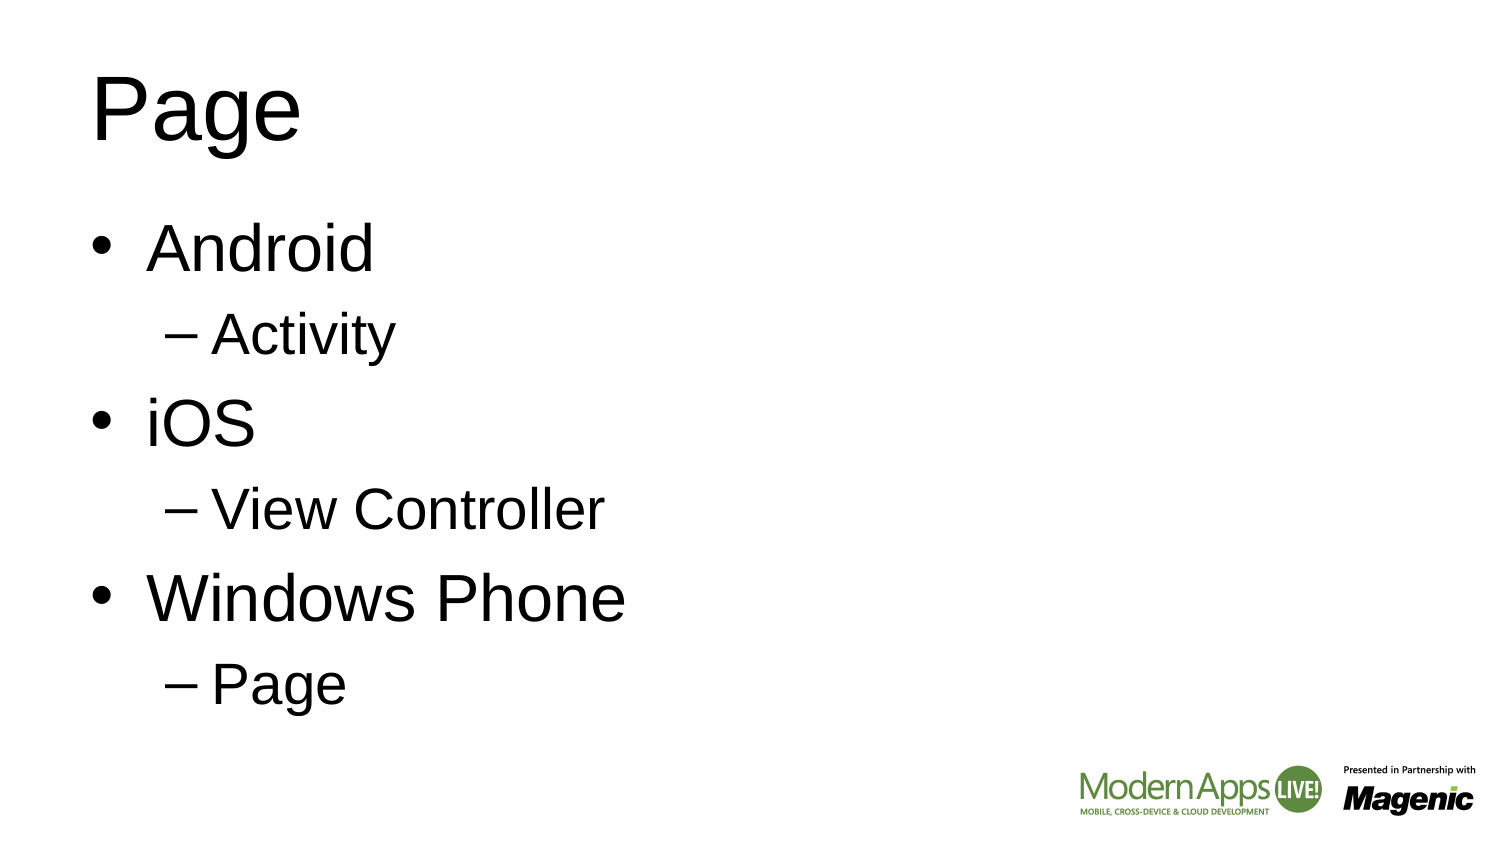

# Page
Android
Activity
iOS
View Controller
Windows Phone
Page